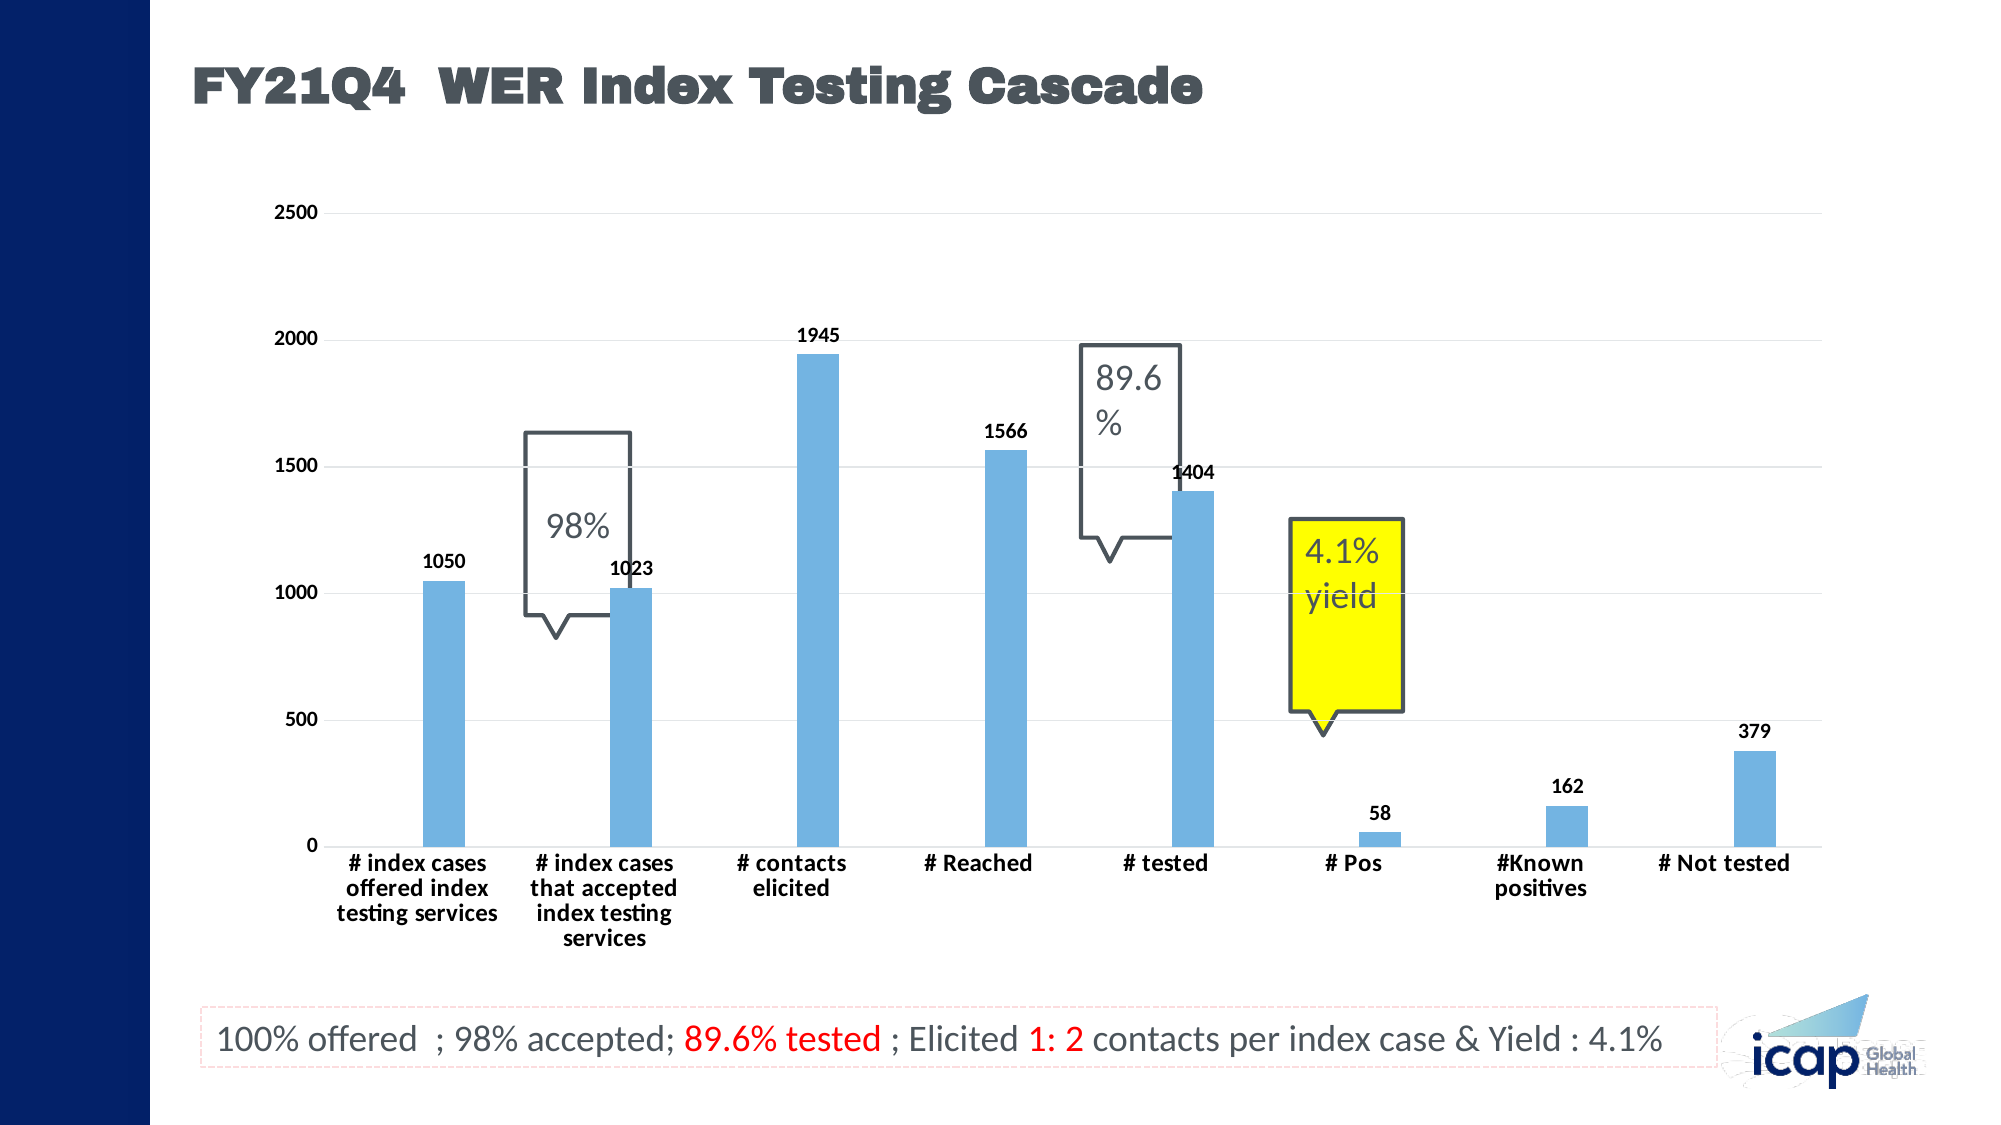

# FY21Q4  WER Index Testing Cascade

### Chart

| Category |  |  |
|---|---|---|
| # index cases offered index testing services | None | 1050.0 |
| # index cases that accepted index testing services | None | 1023.0 |
| # contacts elicited | None | 1945.0 |
| # Reached | None | 1566.0 |
| # tested | None | 1404.0 |
| # Pos | None | 58.0 |
| #Known positives | None | 162.0 |
| # Not tested  | None | 379.0 |
89.6%
98%
4.1% yield
100% offered  ; 98% accepted; 89.6% tested ; Elicited 1: 2 contacts per index case & Yield : 4.1%